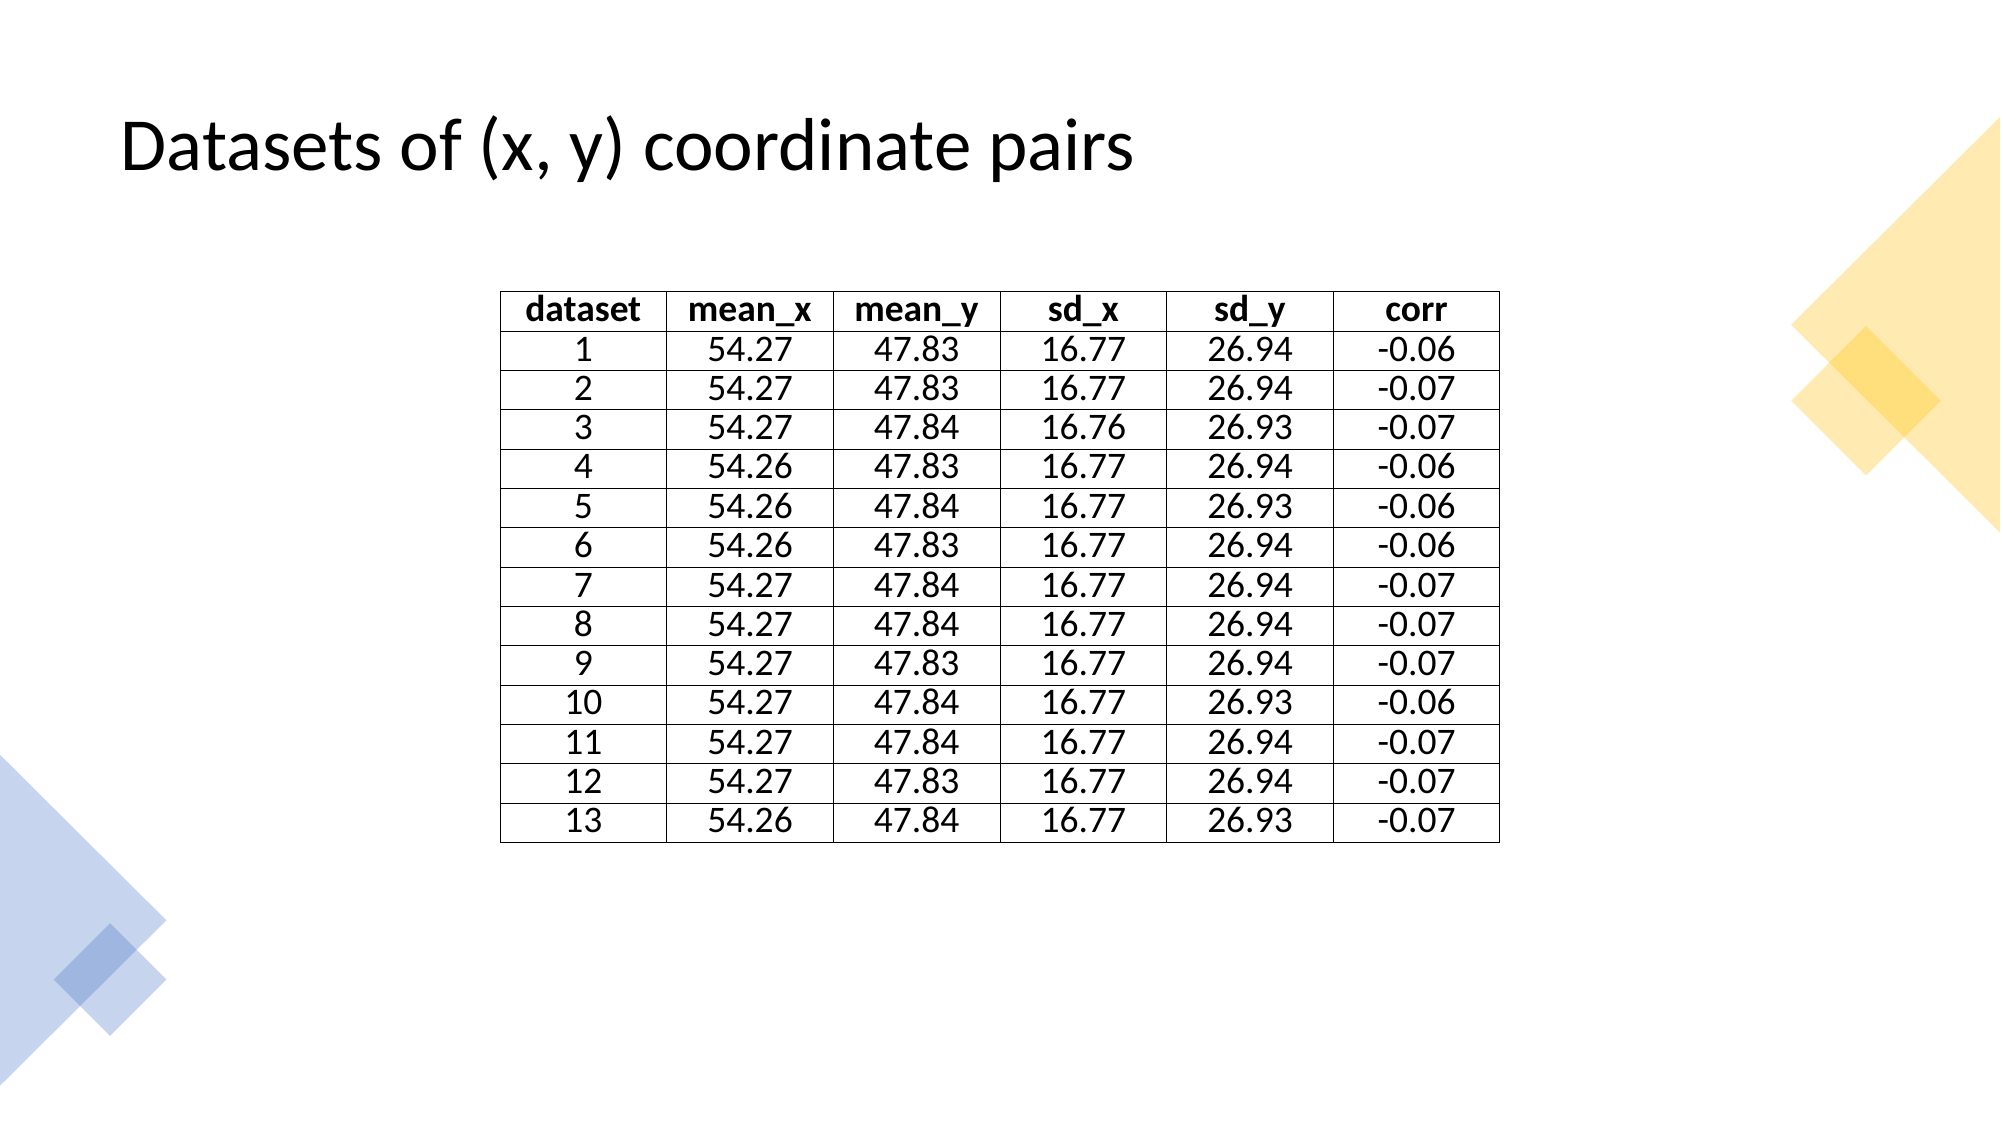

# Datasets of (x, y) coordinate pairs

| dataset | mean\_x | mean\_y | sd\_x | sd\_y | corr |
| --- | --- | --- | --- | --- | --- |
| 1 | 54.27 | 47.83 | 16.77 | 26.94 | -0.06 |
| 2 | 54.27 | 47.83 | 16.77 | 26.94 | -0.07 |
| 3 | 54.27 | 47.84 | 16.76 | 26.93 | -0.07 |
| 4 | 54.26 | 47.83 | 16.77 | 26.94 | -0.06 |
| 5 | 54.26 | 47.84 | 16.77 | 26.93 | -0.06 |
| 6 | 54.26 | 47.83 | 16.77 | 26.94 | -0.06 |
| 7 | 54.27 | 47.84 | 16.77 | 26.94 | -0.07 |
| 8 | 54.27 | 47.84 | 16.77 | 26.94 | -0.07 |
| 9 | 54.27 | 47.83 | 16.77 | 26.94 | -0.07 |
| 10 | 54.27 | 47.84 | 16.77 | 26.93 | -0.06 |
| 11 | 54.27 | 47.84 | 16.77 | 26.94 | -0.07 |
| 12 | 54.27 | 47.83 | 16.77 | 26.94 | -0.07 |
| 13 | 54.26 | 47.84 | 16.77 | 26.93 | -0.07 |